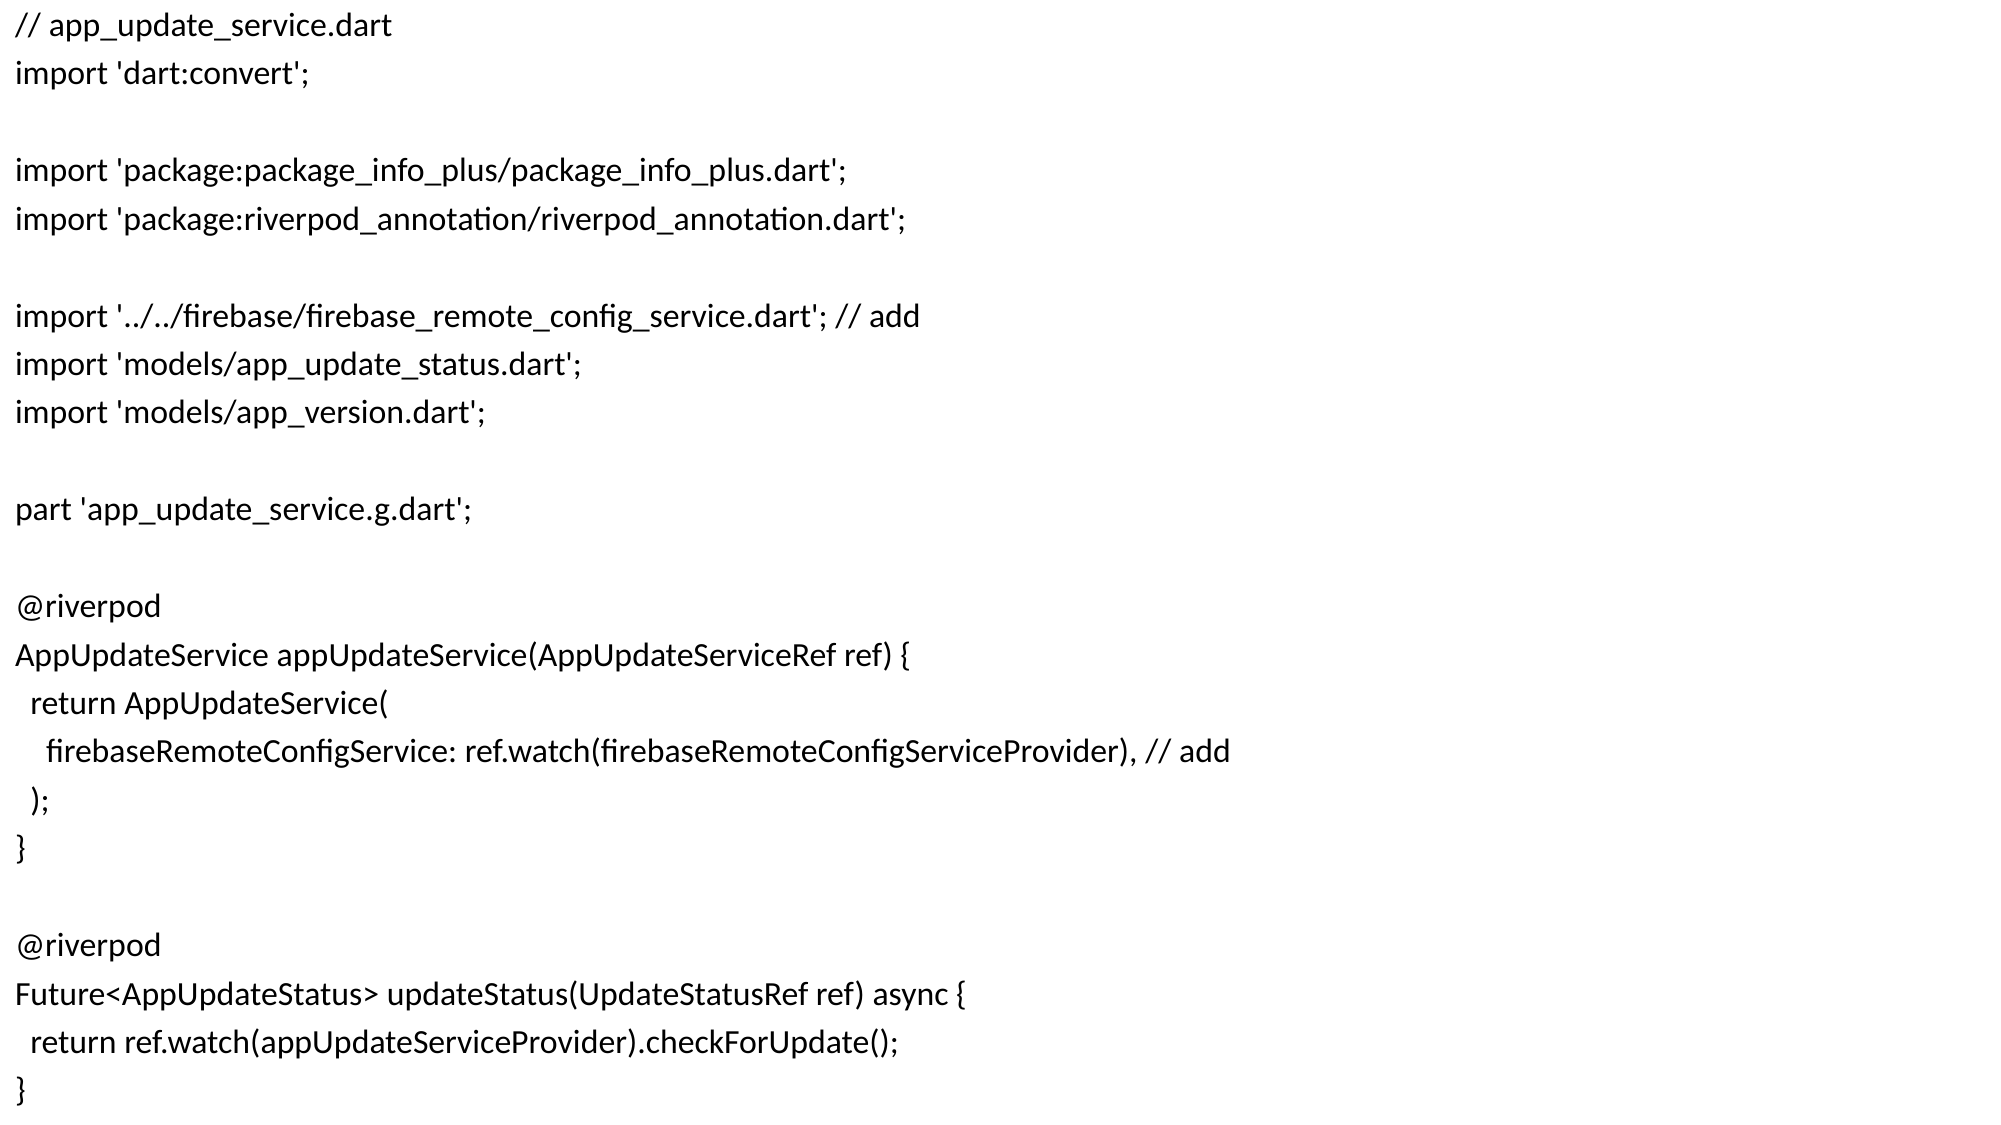

// app_update_service.dart
import 'dart:convert';

import 'package:package_info_plus/package_info_plus.dart';
import 'package:riverpod_annotation/riverpod_annotation.dart';

import '../../firebase/firebase_remote_config_service.dart'; // add
import 'models/app_update_status.dart';
import 'models/app_version.dart';

part 'app_update_service.g.dart';

@riverpod
AppUpdateService appUpdateService(AppUpdateServiceRef ref) {
  return AppUpdateService(
    firebaseRemoteConfigService: ref.watch(firebaseRemoteConfigServiceProvider), // add
  );
}

@riverpod
Future<AppUpdateStatus> updateStatus(UpdateStatusRef ref) async {
  return ref.watch(appUpdateServiceProvider).checkForUpdate();
}